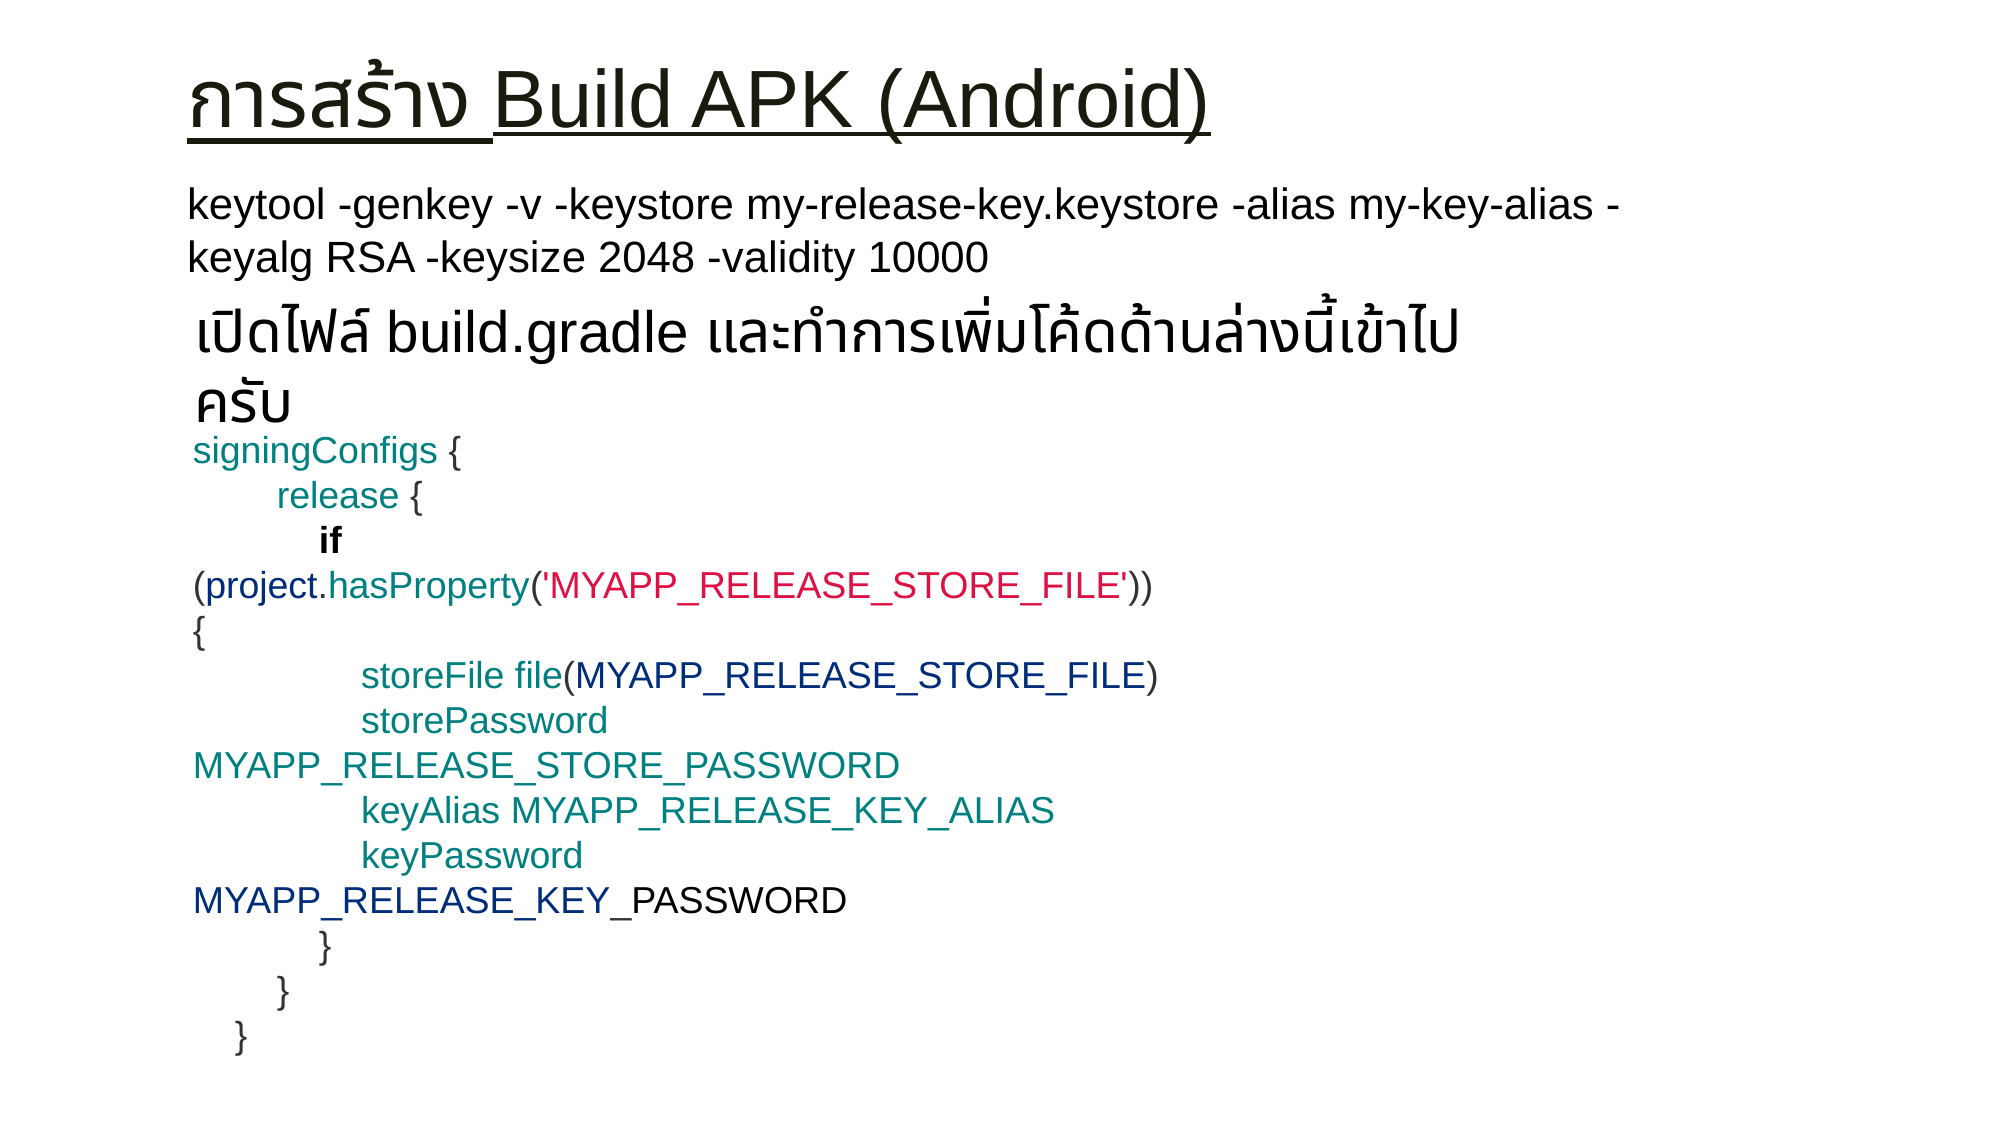

การสร้าง Build APK (Android)
keytool -genkey -v -keystore my-release-key.keystore -alias my-key-alias -keyalg RSA -keysize 2048 -validity 10000
เปิดไฟล์ build.gradle และทำการเพิ่มโค้ดด้านล่างนี้เข้าไปครับ
signingConfigs {
        release {
            if (project.hasProperty('MYAPP_RELEASE_STORE_FILE')) {
                storeFile file(MYAPP_RELEASE_STORE_FILE)
                storePassword MYAPP_RELEASE_STORE_PASSWORD
                keyAlias MYAPP_RELEASE_KEY_ALIAS
                keyPassword MYAPP_RELEASE_KEY_PASSWORD
            }
        }
    }